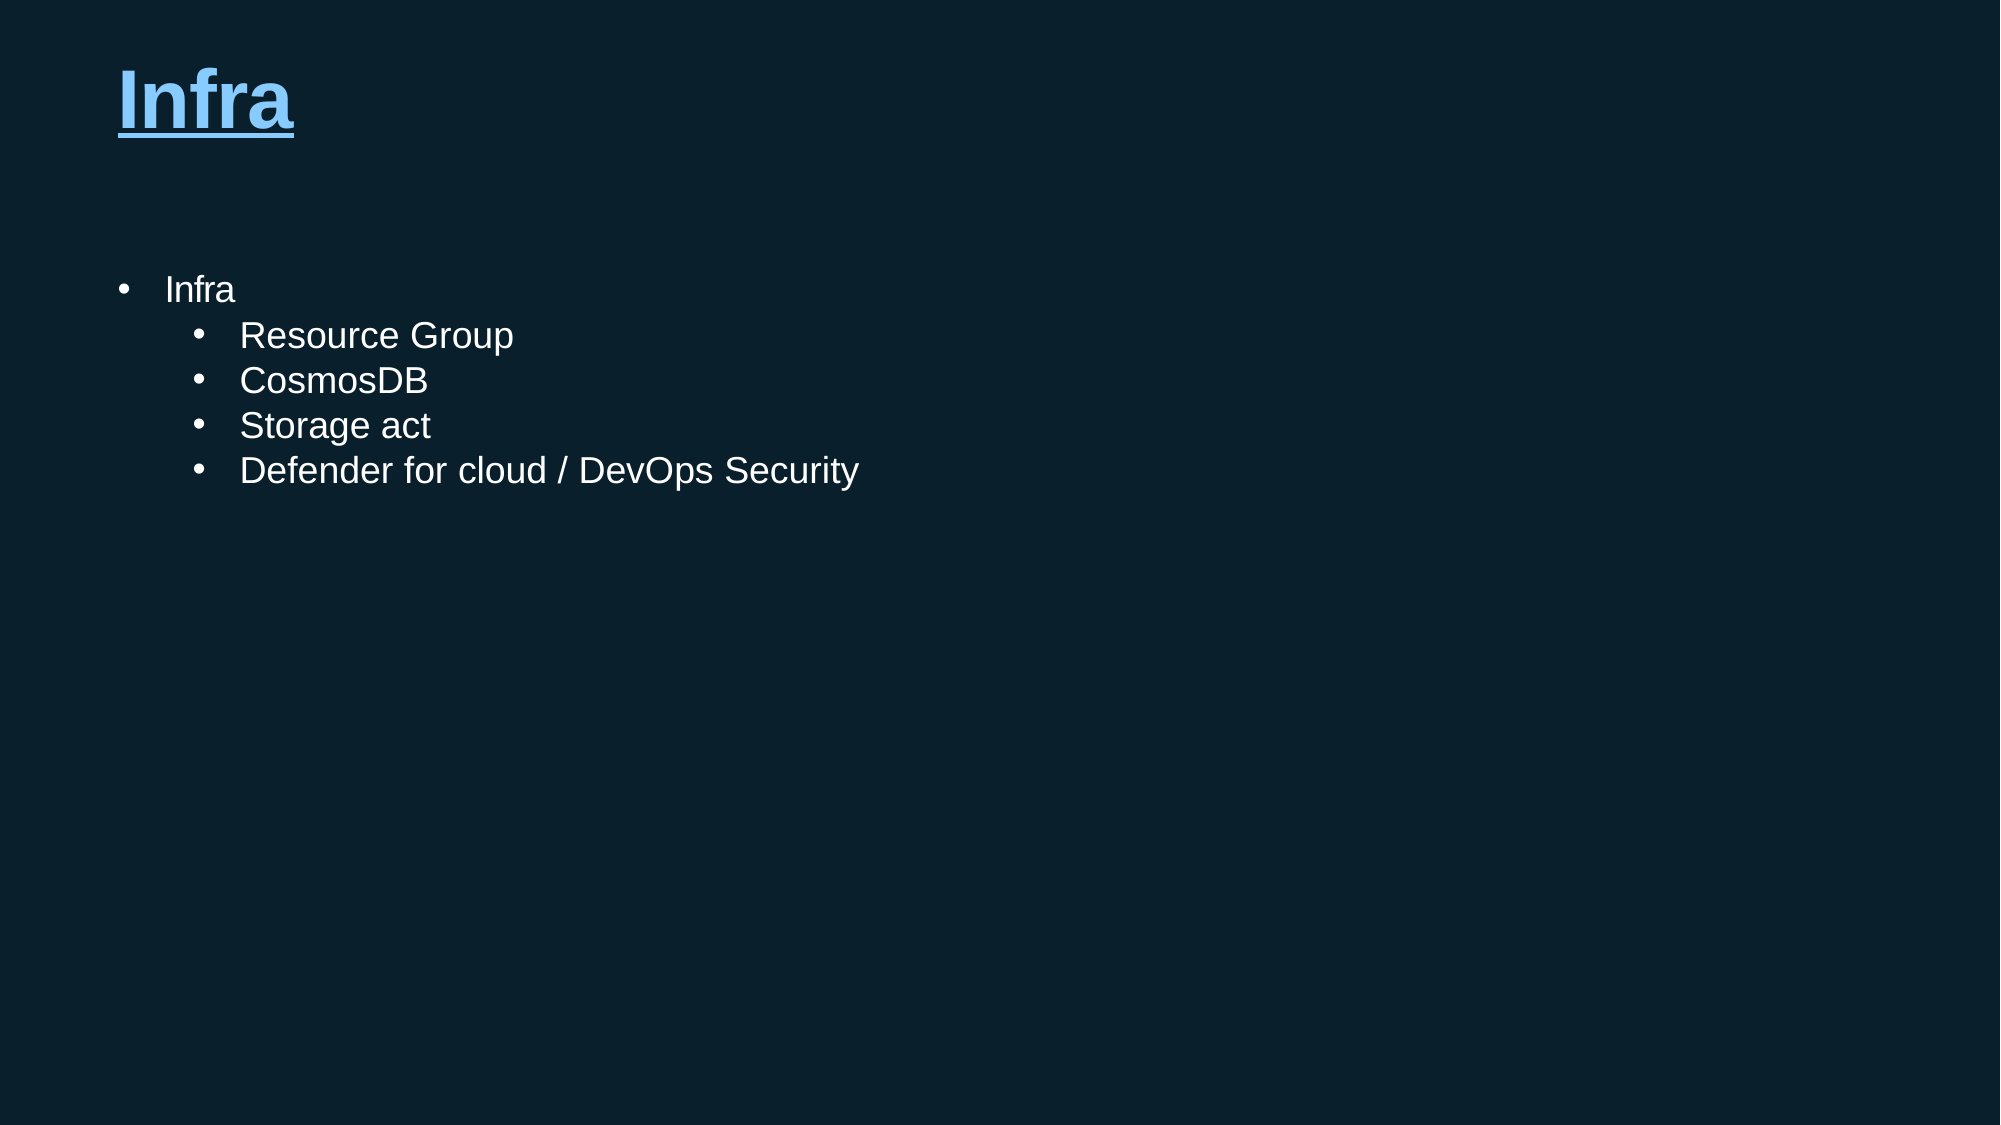

# Infra
Infra
Resource Group
CosmosDB
Storage act
Defender for cloud / DevOps Security